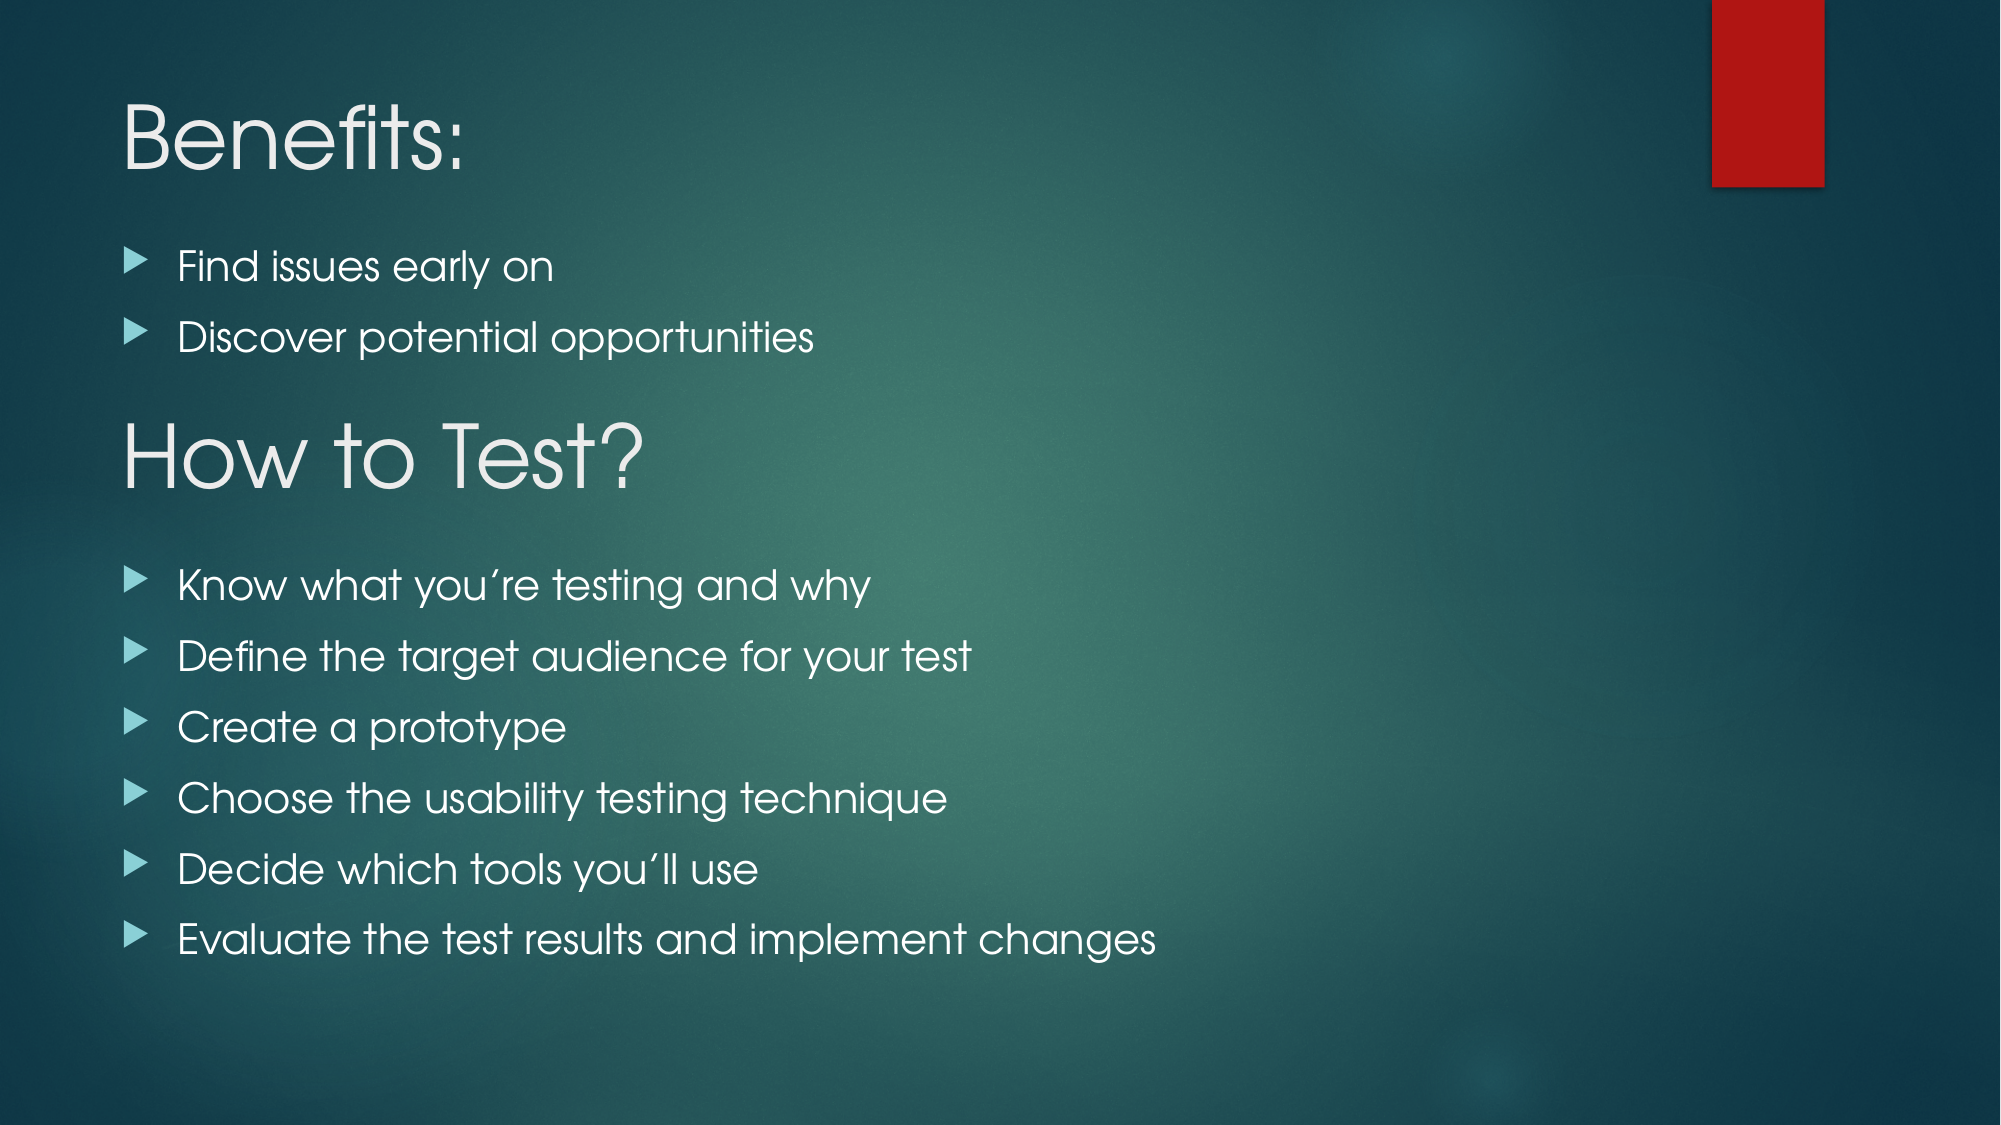

# Benefits:
Find issues early on
Discover potential opportunities
How to Test?
Know what you’re testing and why
Define the target audience for your test
Create a prototype
Choose the usability testing technique
Decide which tools you’ll use
Evaluate the test results and implement changes